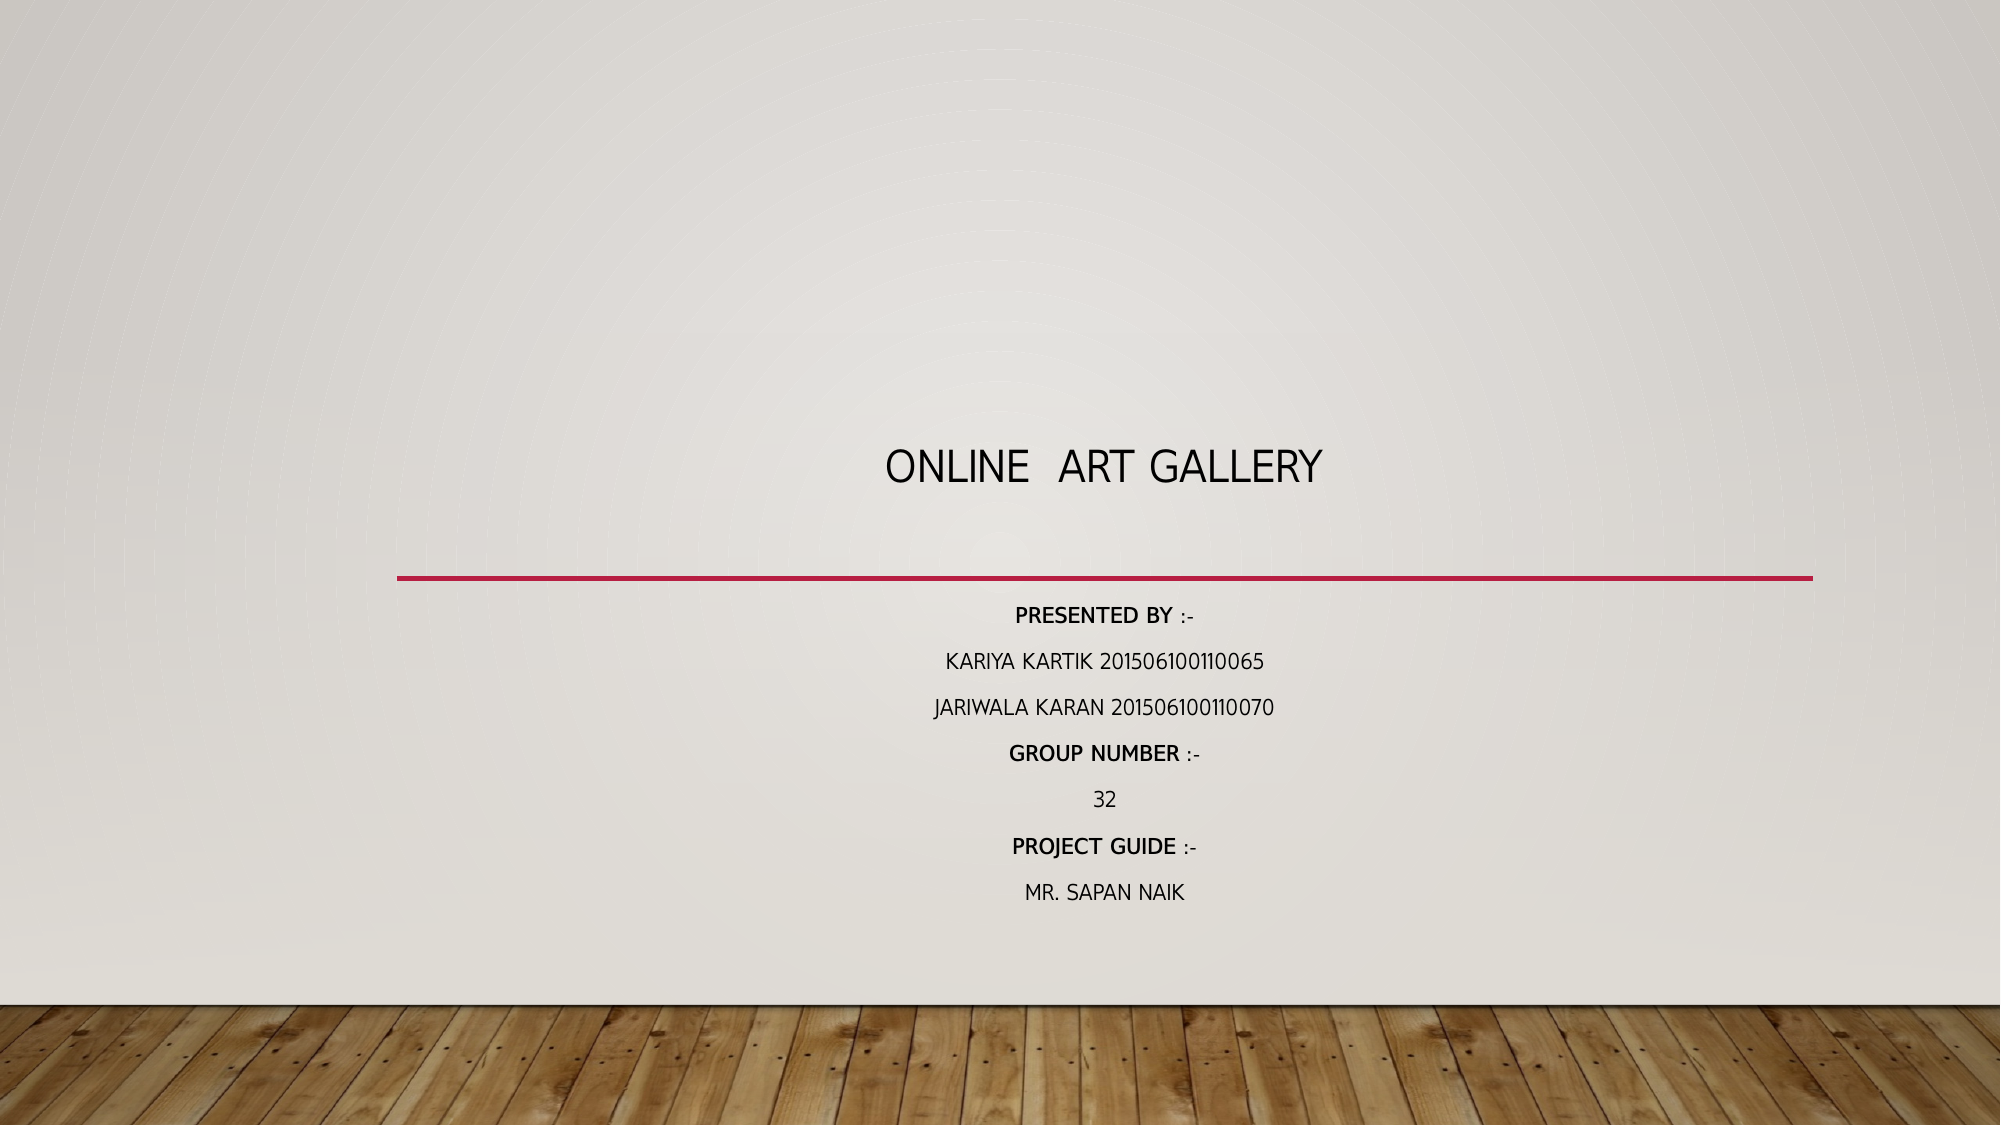

# Online  Art Gallery
Presented By :-
Kariya Kartik 201506100110065
Jariwala Karan 201506100110070
Group Number :-
32
Project Guide :-
Mr. Sapan Naik